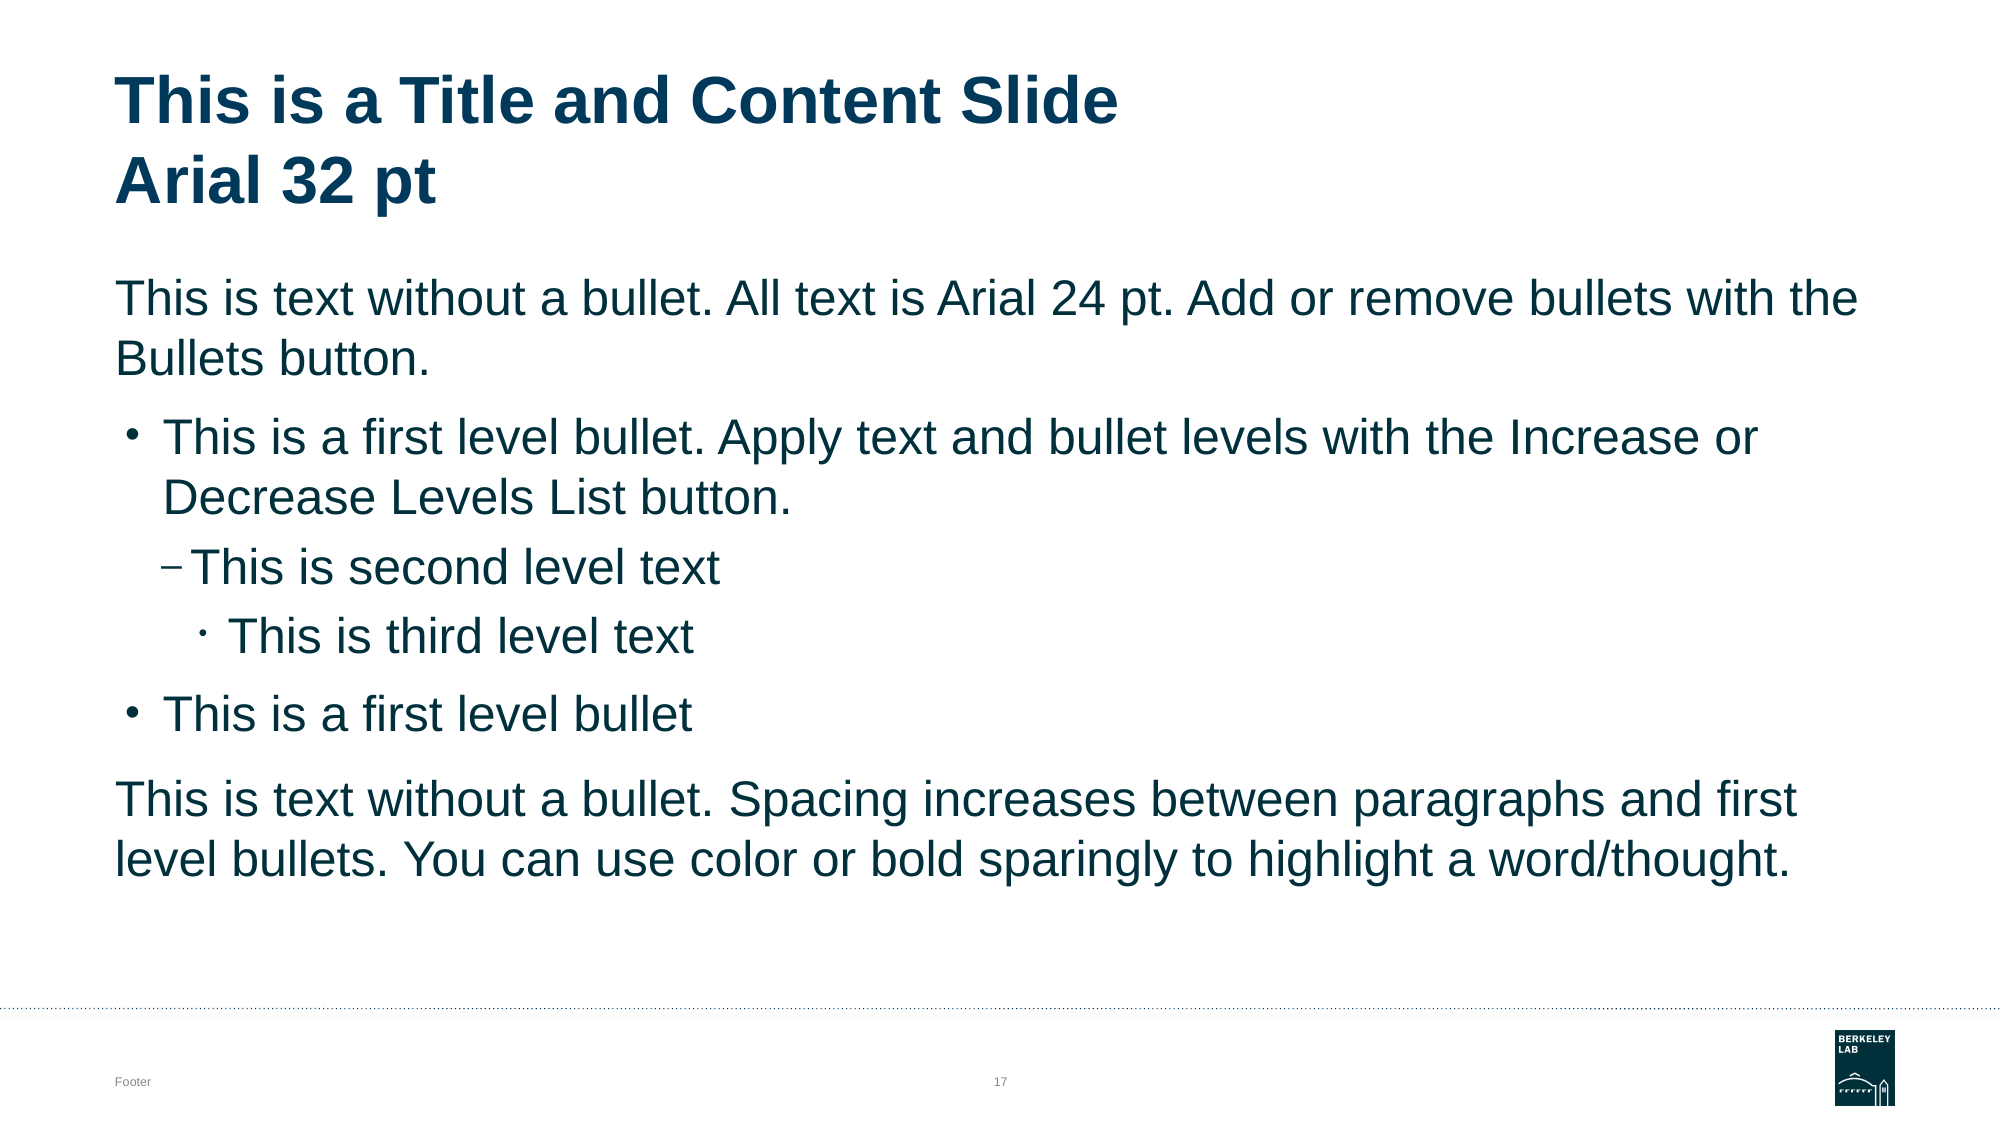

# This is a Title and Content Slide Arial 32 pt
This is text without a bullet. All text is Arial 24 pt. Add or remove bullets with the Bullets button.
This is a first level bullet. Apply text and bullet levels with the Increase or Decrease Levels List button.
This is second level text
This is third level text
This is a first level bullet
This is text without a bullet. Spacing increases between paragraphs and first level bullets. You can use color or bold sparingly to highlight a word/thought.
Footer
17